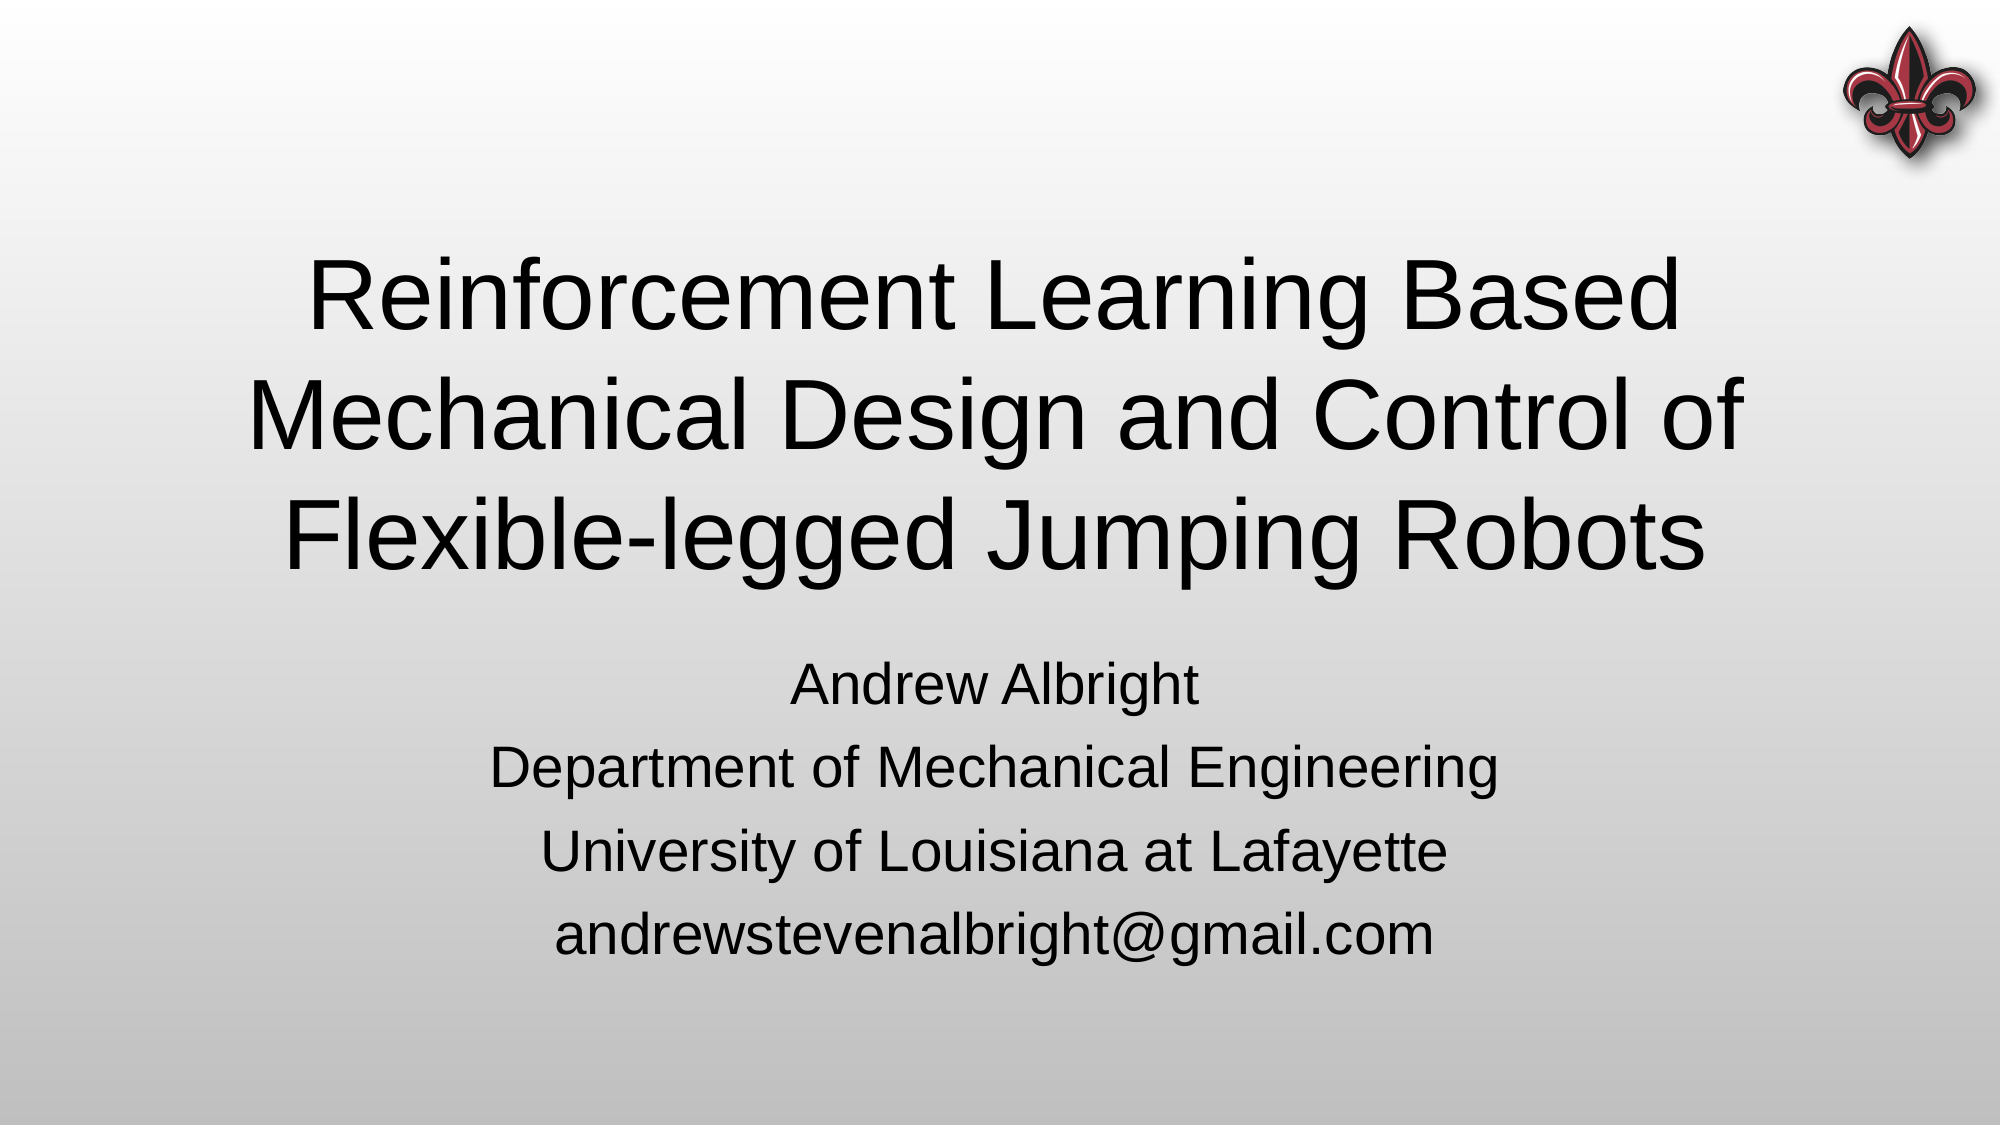

# Reinforcement Learning Based Mechanical Design and Control of Flexible-legged Jumping Robots
Andrew Albright
Department of Mechanical Engineering
University of Louisiana at Lafayette
andrewstevenalbright@gmail.com